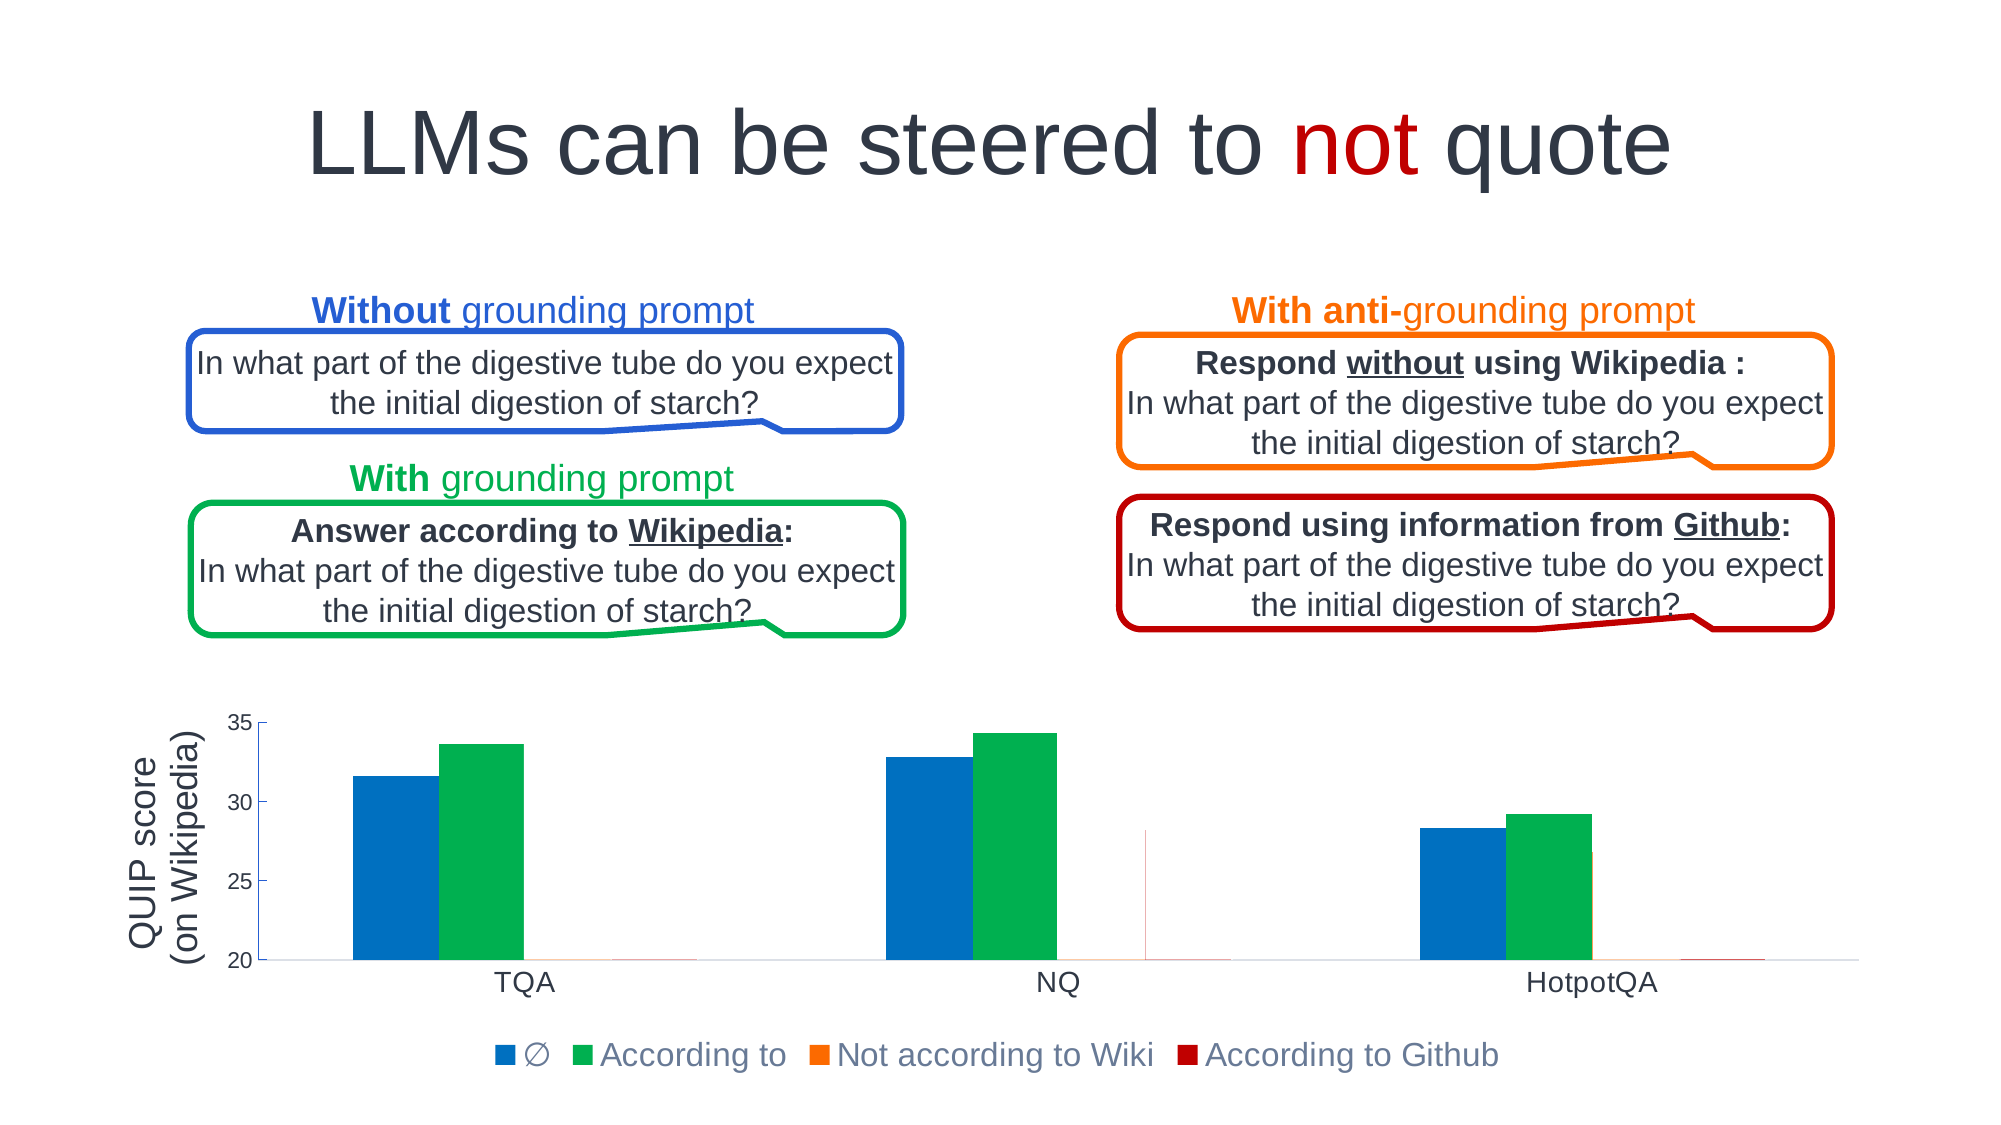

# LLMs can be steered to not quote

Without grounding prompt
With anti-grounding prompt
In what part of the digestive tube do you expect the initial digestion of starch?
Respond without using Wikipedia :
In what part of the digestive tube do you expect the initial digestion of starch?
With grounding prompt
Respond using information from Github:
In what part of the digestive tube do you expect the initial digestion of starch?
Answer according to Wikipedia:
In what part of the digestive tube do you expect the initial digestion of starch?

### Chart

| Category | ∅ | According to | Not according to Wiki | According to Github |
|---|---|---|---|---|
| TQA | 31.6 | 33.6 | 30.4 | 26.7 |
| NQ | 32.8 | 34.3 | 32.0 | 28.2 |
| HotpotQA | 28.3 | 29.2 | 26.8 | 23.2 |